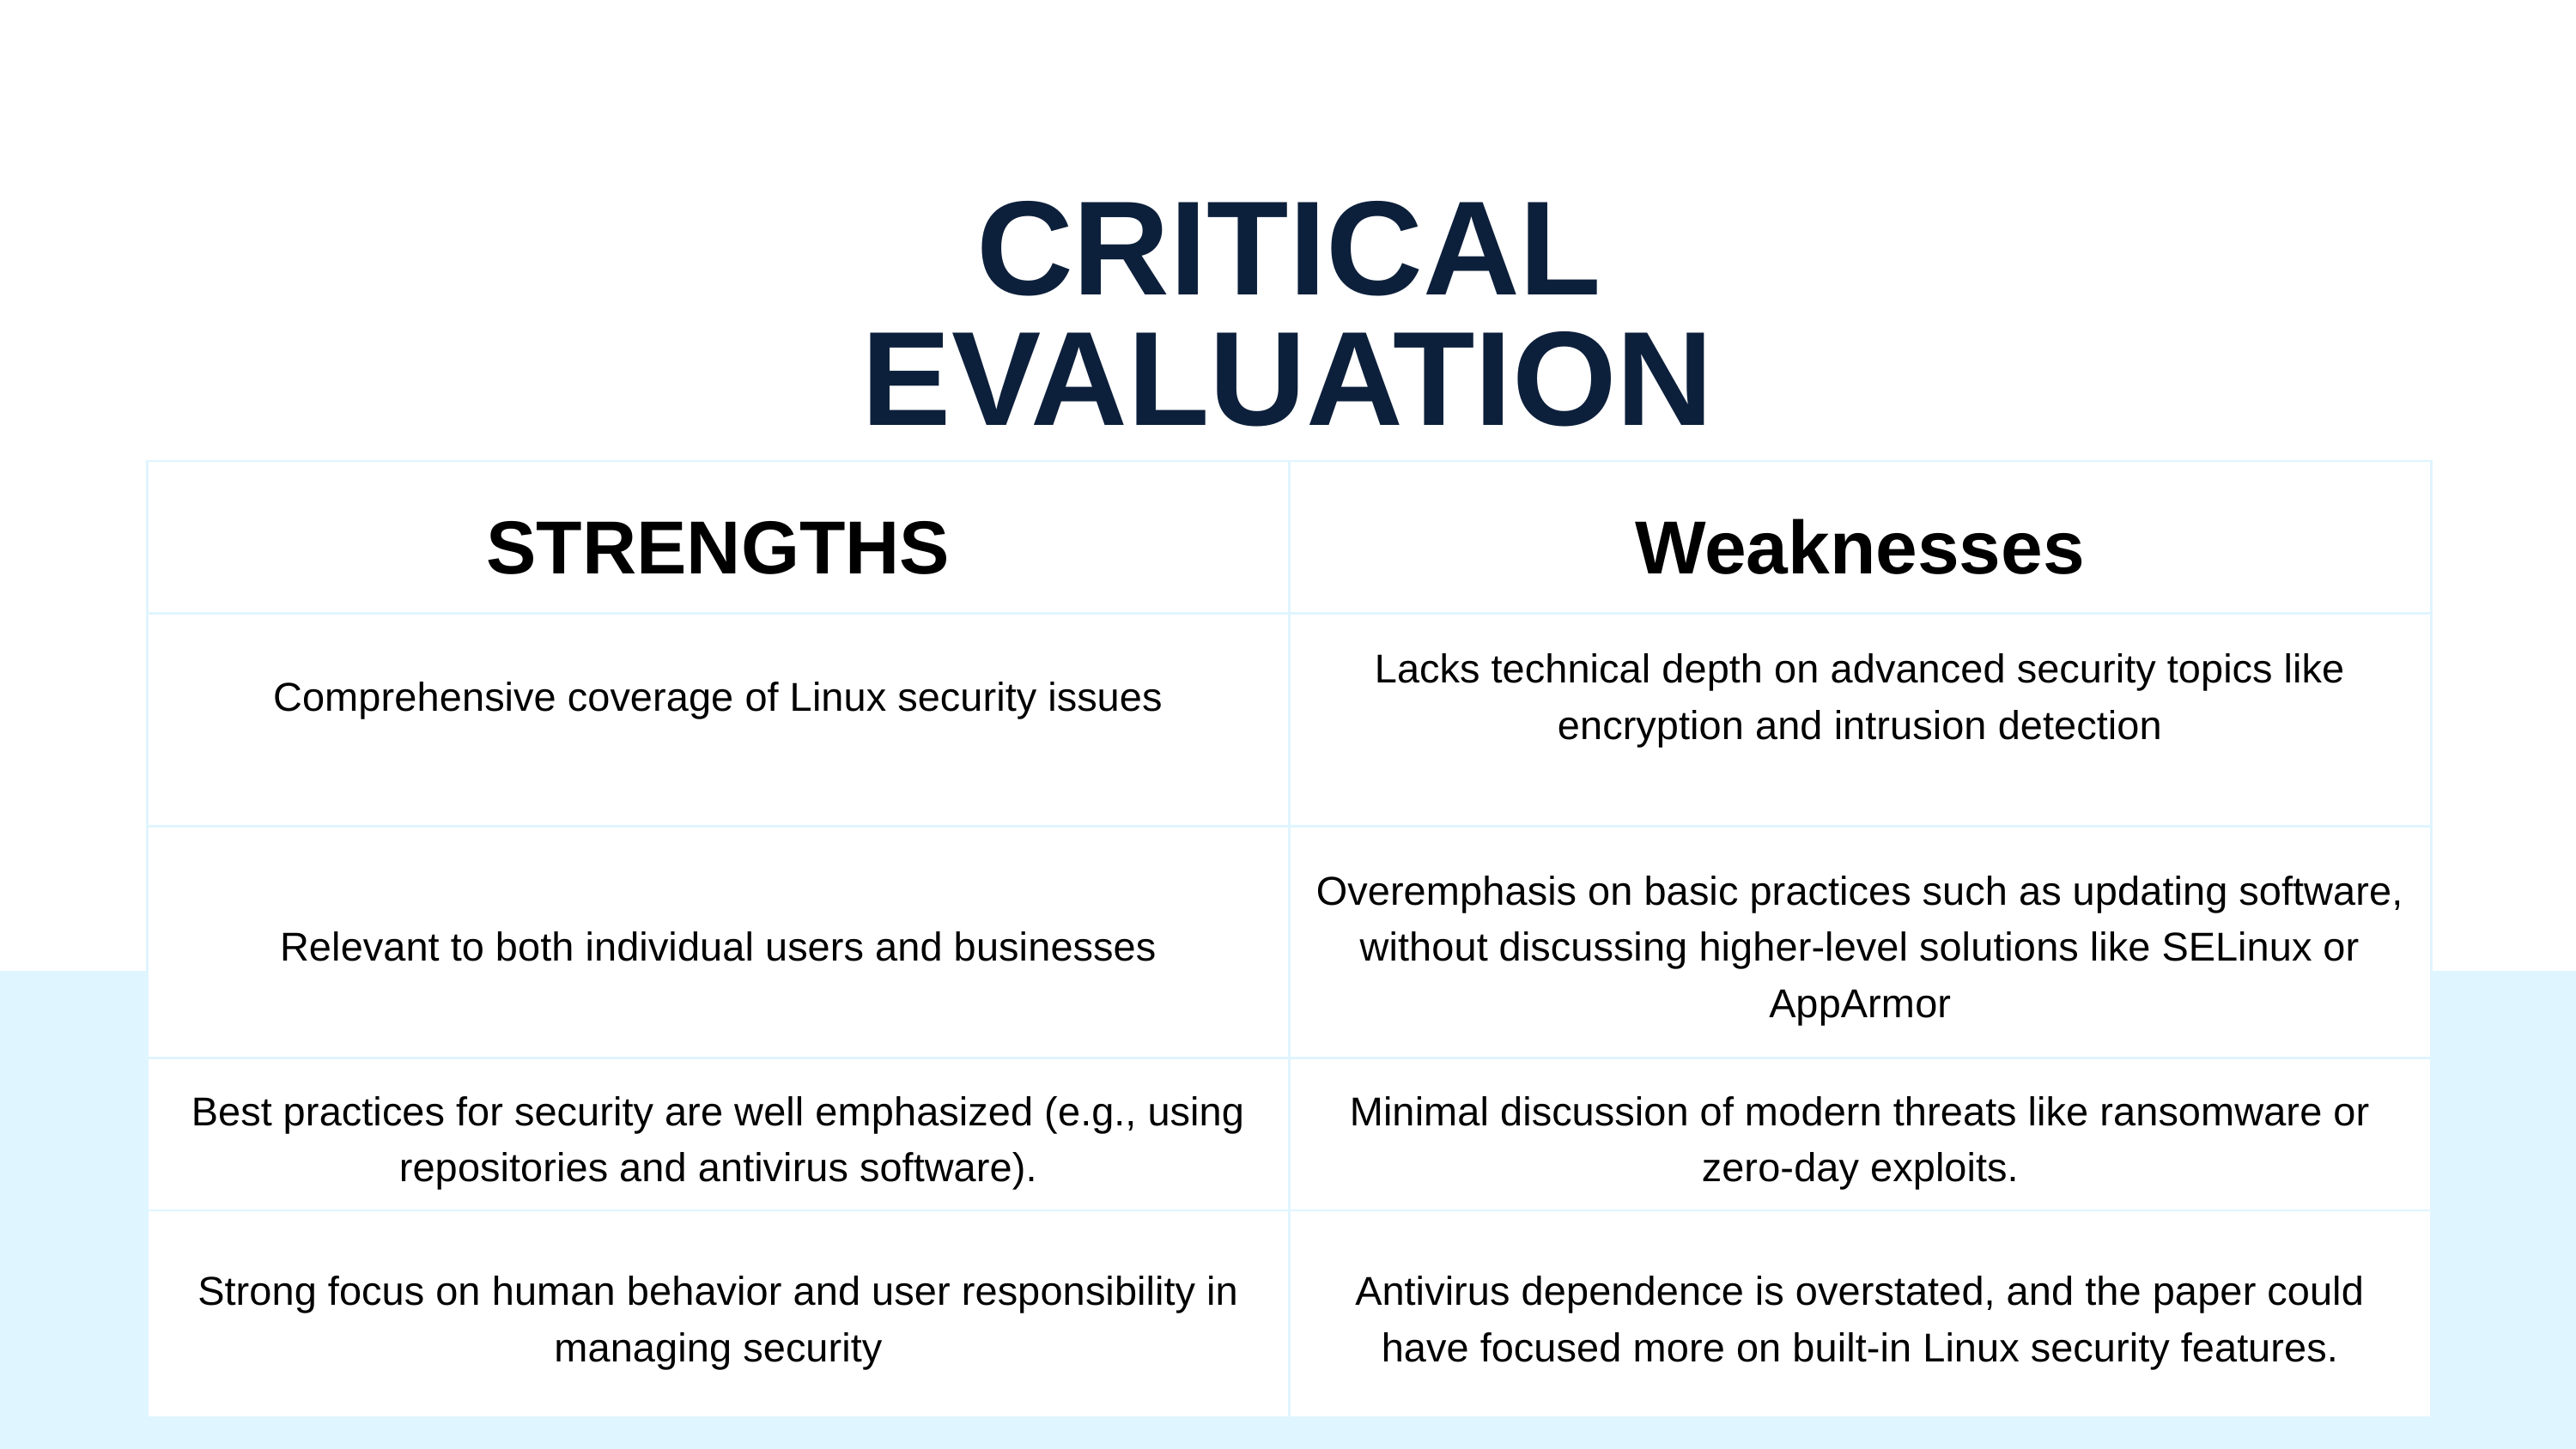

CRITICAL EVALUATION
| STRENGTHS | Weaknesses |
| --- | --- |
| Comprehensive coverage of Linux security issues​ | Lacks technical depth on advanced security topics like encryption and intrusion detection​ |
| Relevant to both individual users and businesses​ | Overemphasis on basic practices such as updating software, without discussing higher-level solutions like SELinux or AppArmor​ |
| Best practices for security are well emphasized (e.g., using repositories and antivirus software).​ | Minimal discussion of modern threats like ransomware or zero-day exploits.​ |
| Strong focus on human behavior and user responsibility in managing security​ | Antivirus dependence is overstated, and the paper could have focused more on built-in Linux security features.​ |